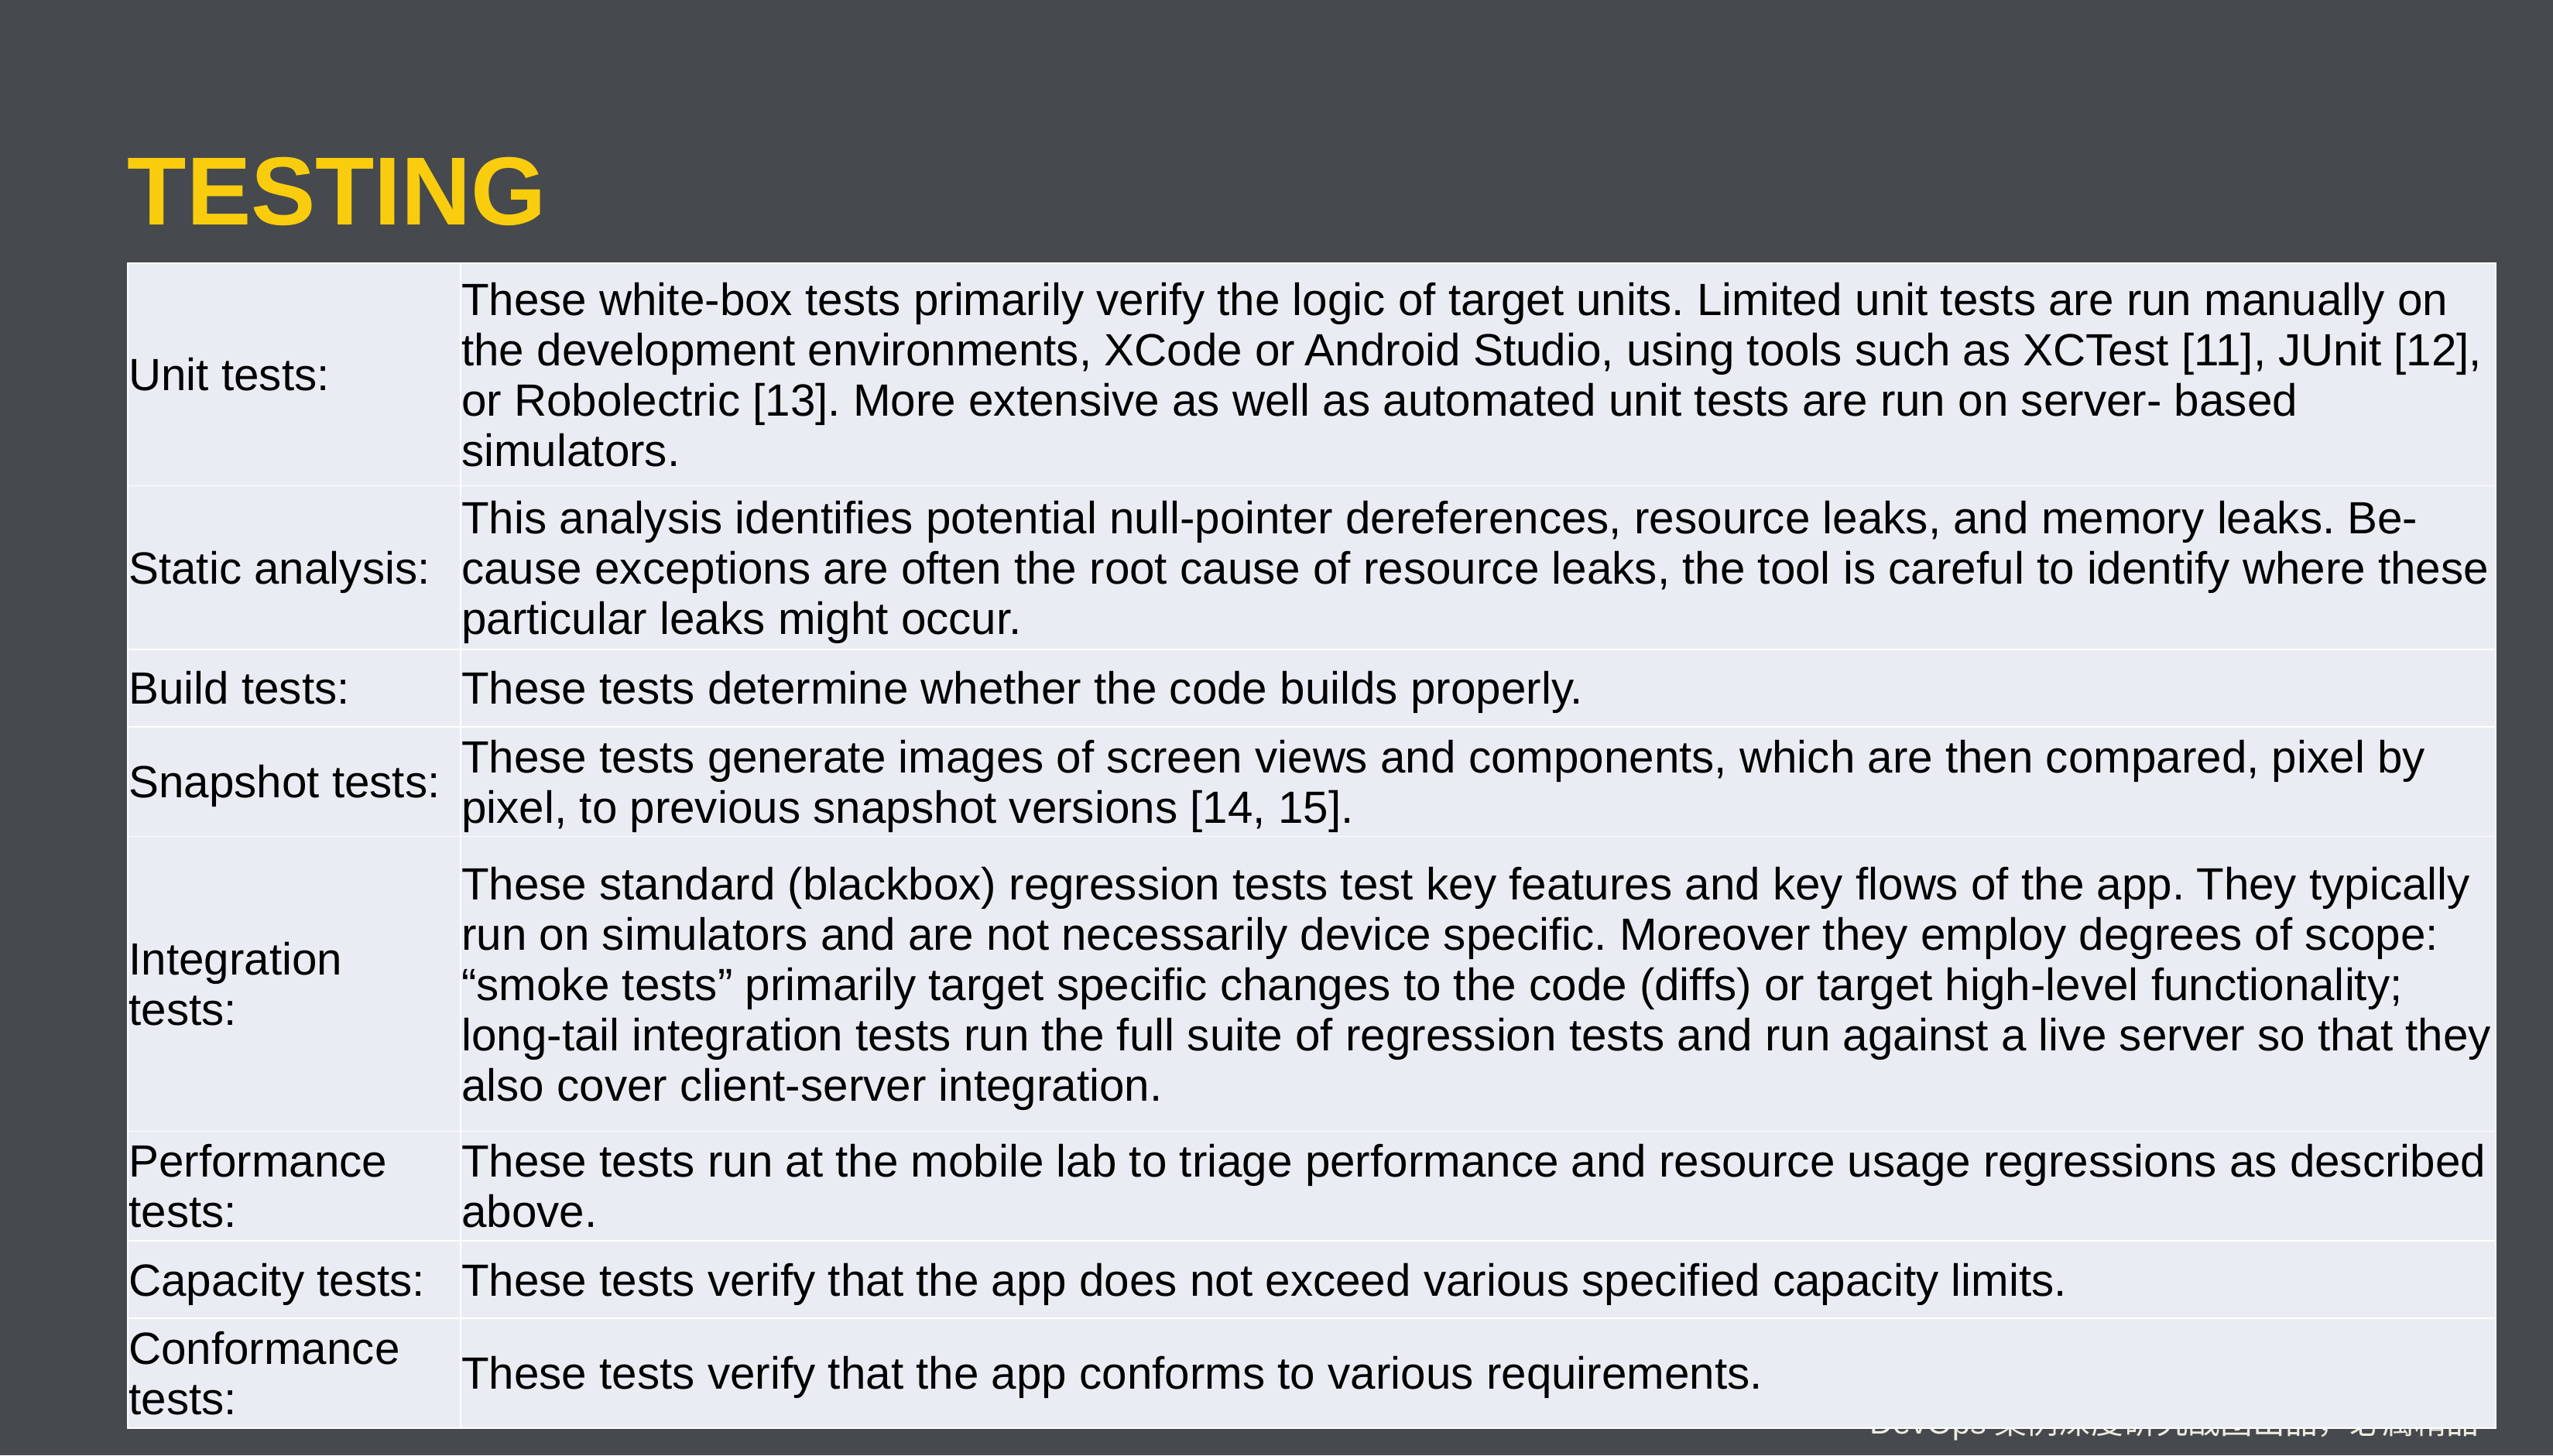

# TESTING
| Unit tests: | These white-box tests primarily verify the logic of target units. Limited unit tests are run manually on the development environments, XCode or Android Studio, using tools such as XCTest [11], JUnit [12], or Robolectric [13]. More extensive as well as automated unit tests are run on server- based simulators. |
| --- | --- |
| Static analysis: | This analysis identifies potential null-pointer dereferences, resource leaks, and memory leaks. Be- cause exceptions are often the root cause of resource leaks, the tool is careful to identify where these particular leaks might occur. |
| Build tests: | These tests determine whether the code builds properly. |
| Snapshot tests: | These tests generate images of screen views and components, which are then compared, pixel by pixel, to previous snapshot versions [14, 15]. |
| Integration tests: | These standard (blackbox) regression tests test key features and key flows of the app. They typically run on simulators and are not necessarily device specific. Moreover they employ degrees of scope: “smoke tests” primarily target specific changes to the code (diffs) or target high-level functionality; long-tail integration tests run the full suite of regression tests and run against a live server so that they also cover client-server integration. |
| Performance tests: | These tests run at the mobile lab to triage performance and resource usage regressions as described above. |
| Capacity tests: | These tests verify that the app does not exceed various specified capacity limits. |
| Conformance tests: | These tests verify that the app conforms to various requirements. |